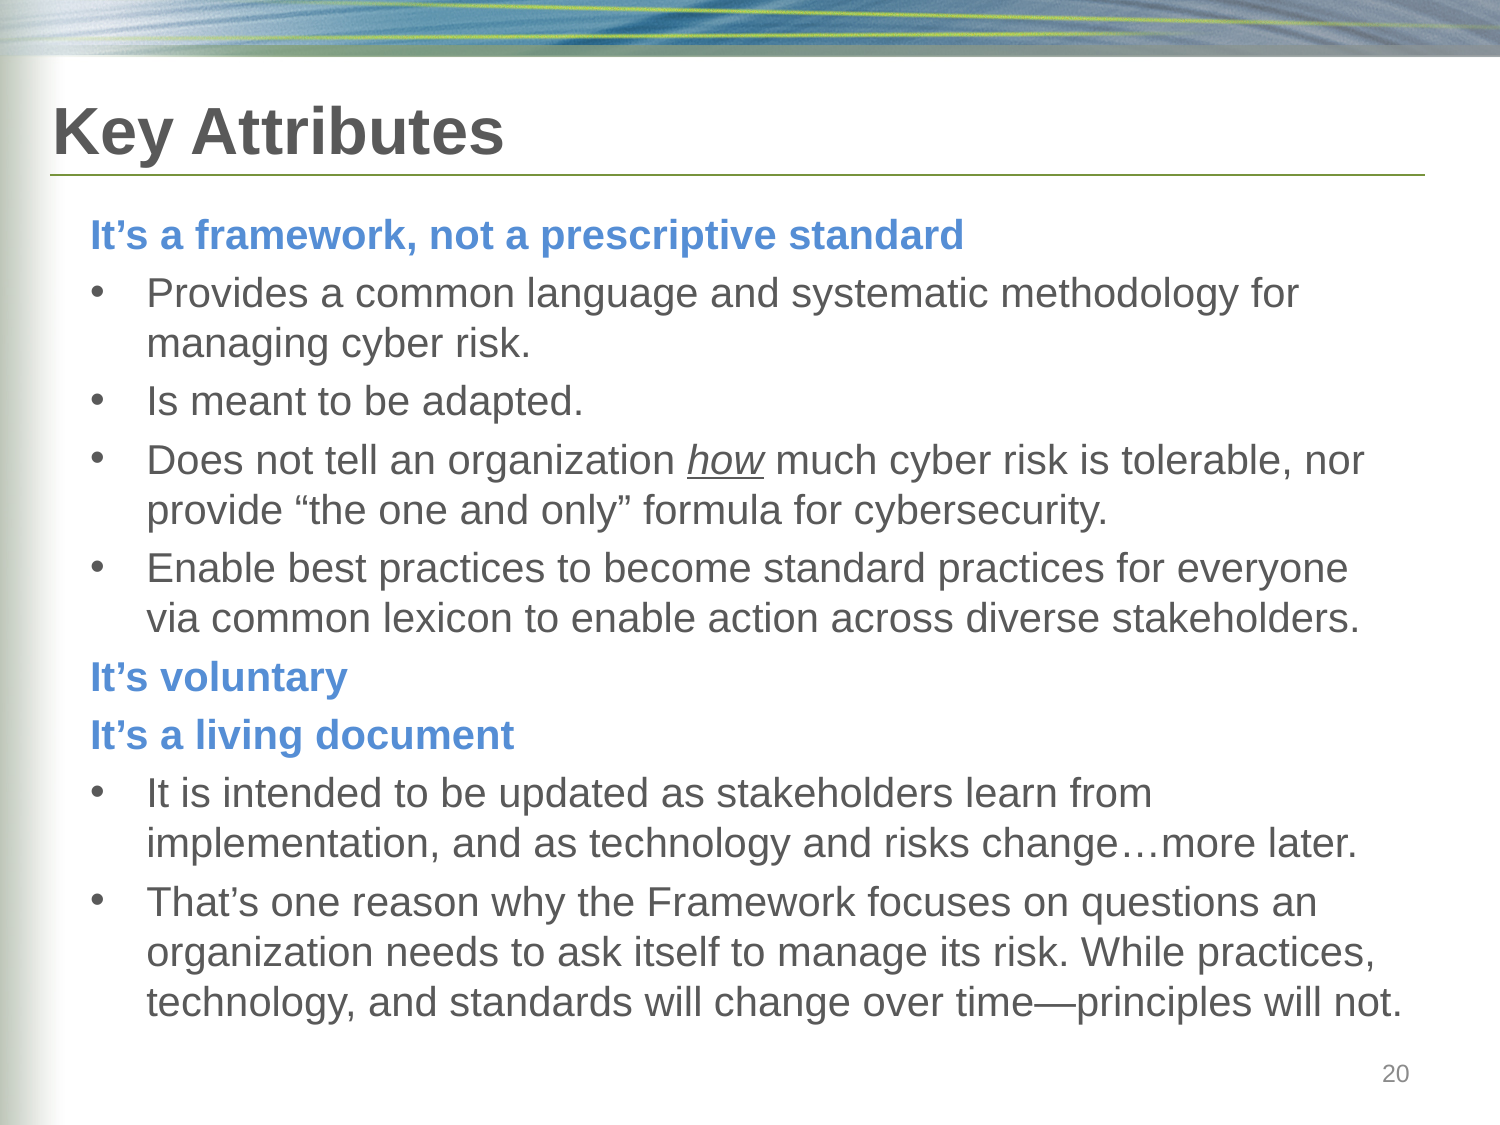

# Key Attributes
It’s a framework, not a prescriptive standard
Provides a common language and systematic methodology for managing cyber risk.
Is meant to be adapted.
Does not tell an organization how much cyber risk is tolerable, nor provide “the one and only” formula for cybersecurity.
Enable best practices to become standard practices for everyone via common lexicon to enable action across diverse stakeholders.
It’s voluntary
It’s a living document
It is intended to be updated as stakeholders learn from implementation, and as technology and risks change…more later.
That’s one reason why the Framework focuses on questions an organization needs to ask itself to manage its risk. While practices, technology, and standards will change over time—principles will not.

20